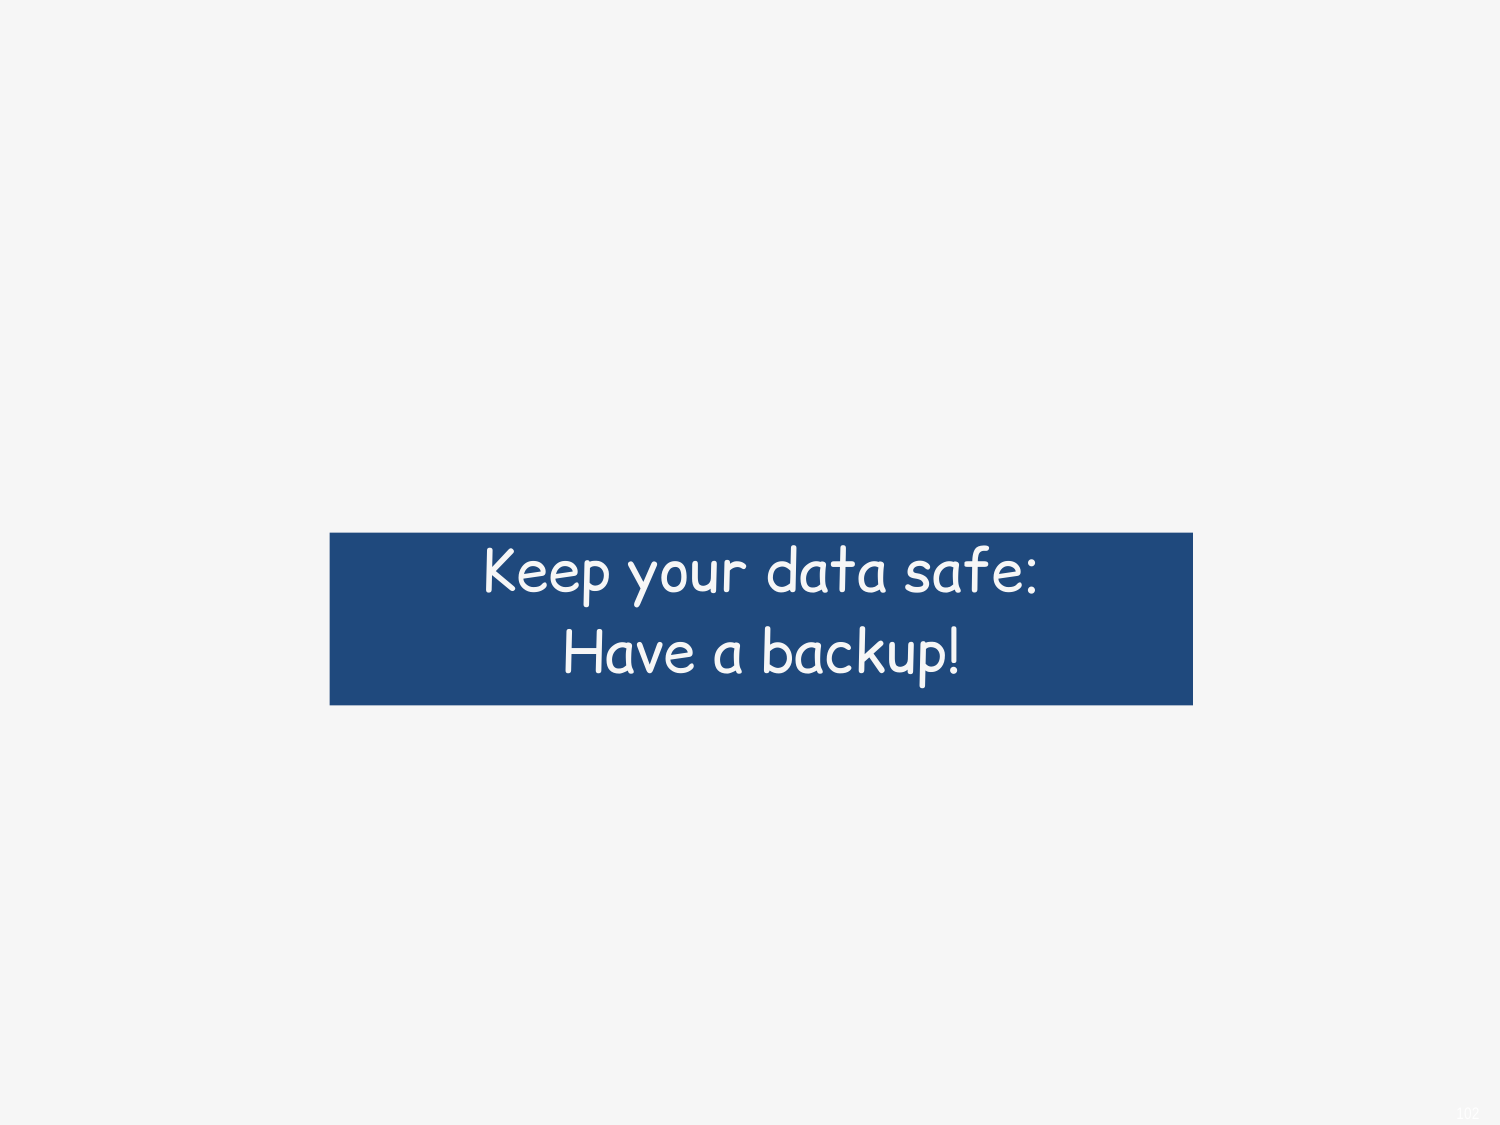

Keep your data safe:
Have a backup!